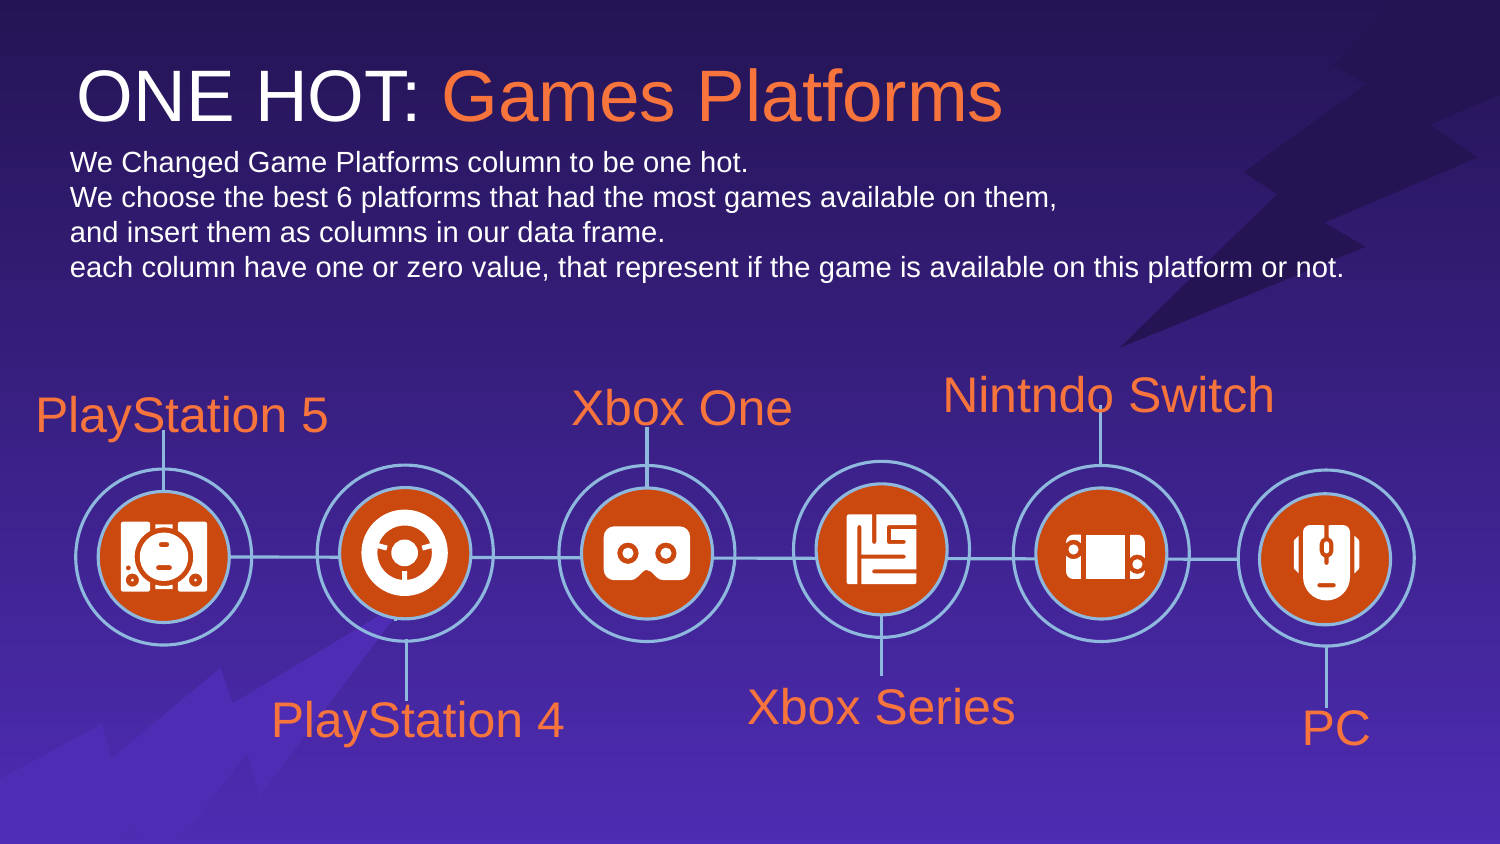

# ONE HOT: Games Platforms
We Changed Game Platforms column to be one hot.
We choose the best 6 platforms that had the most games available on them,
and insert them as columns in our data frame.
each column have one or zero value, that represent if the game is available on this platform or not.

Nintndo Switch
Xbox One
PlayStation 5

Xbox Series
PlayStation 4
PC